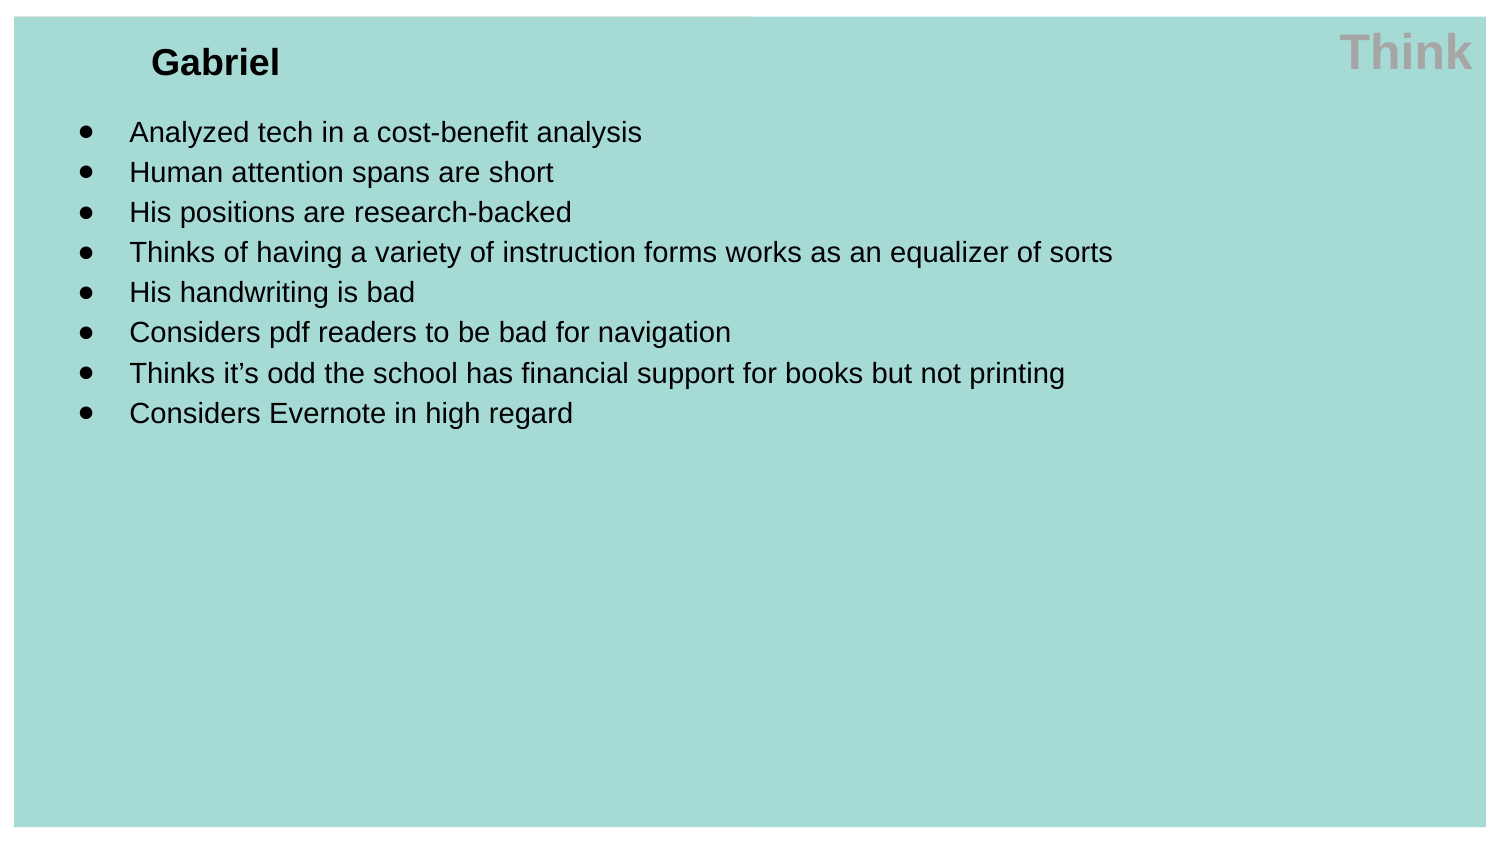

Think

Gabriel
Analyzed tech in a cost-benefit analysis
Human attention spans are short
His positions are research-backed
Thinks of having a variety of instruction forms works as an equalizer of sorts
His handwriting is bad
Considers pdf readers to be bad for navigation
Thinks it’s odd the school has financial support for books but not printing
Considers Evernote in high regard